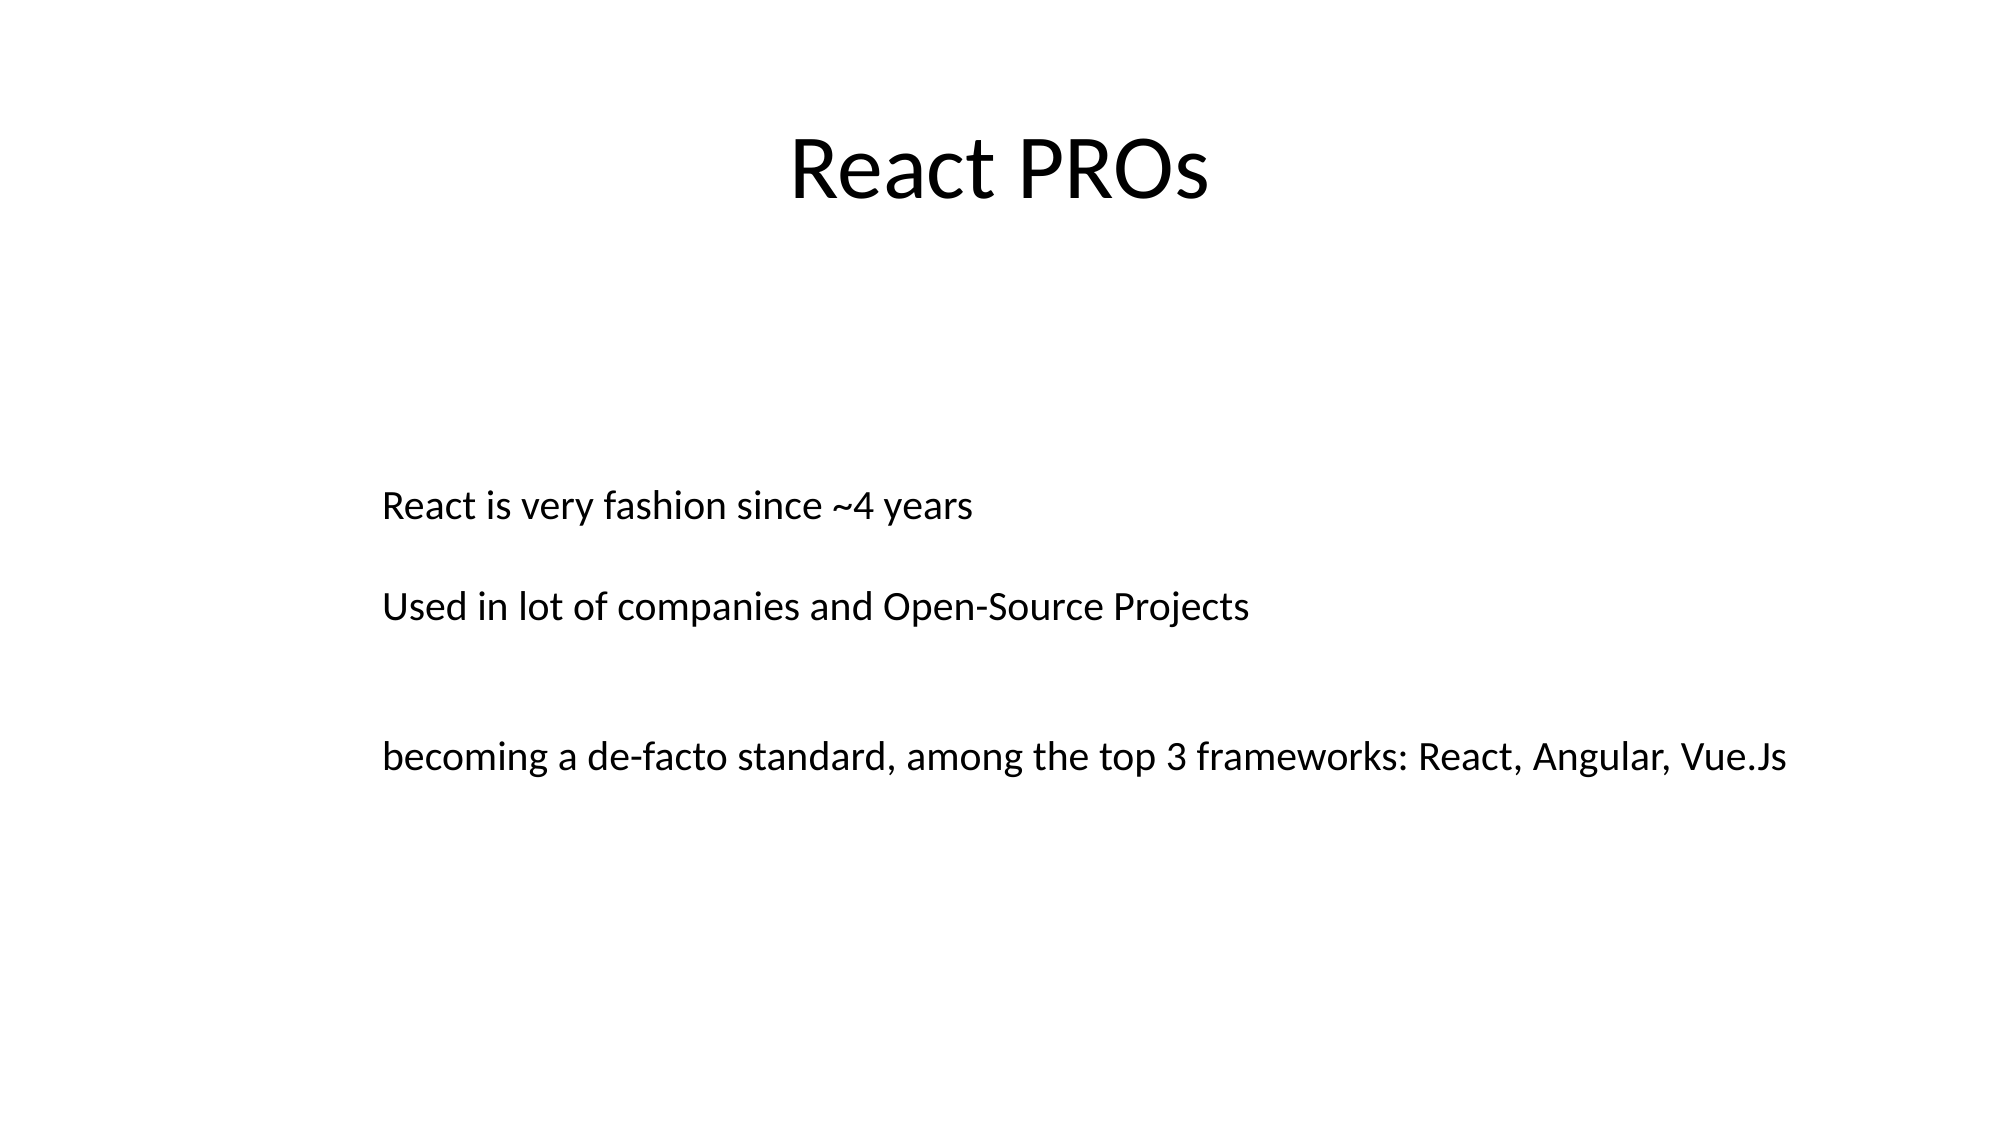

# React PROs
React is very fashion since ~4 years

Used in lot of companies and Open-Source Projects

becoming a de-facto standard, among the top 3 frameworks: React, Angular, Vue.Js